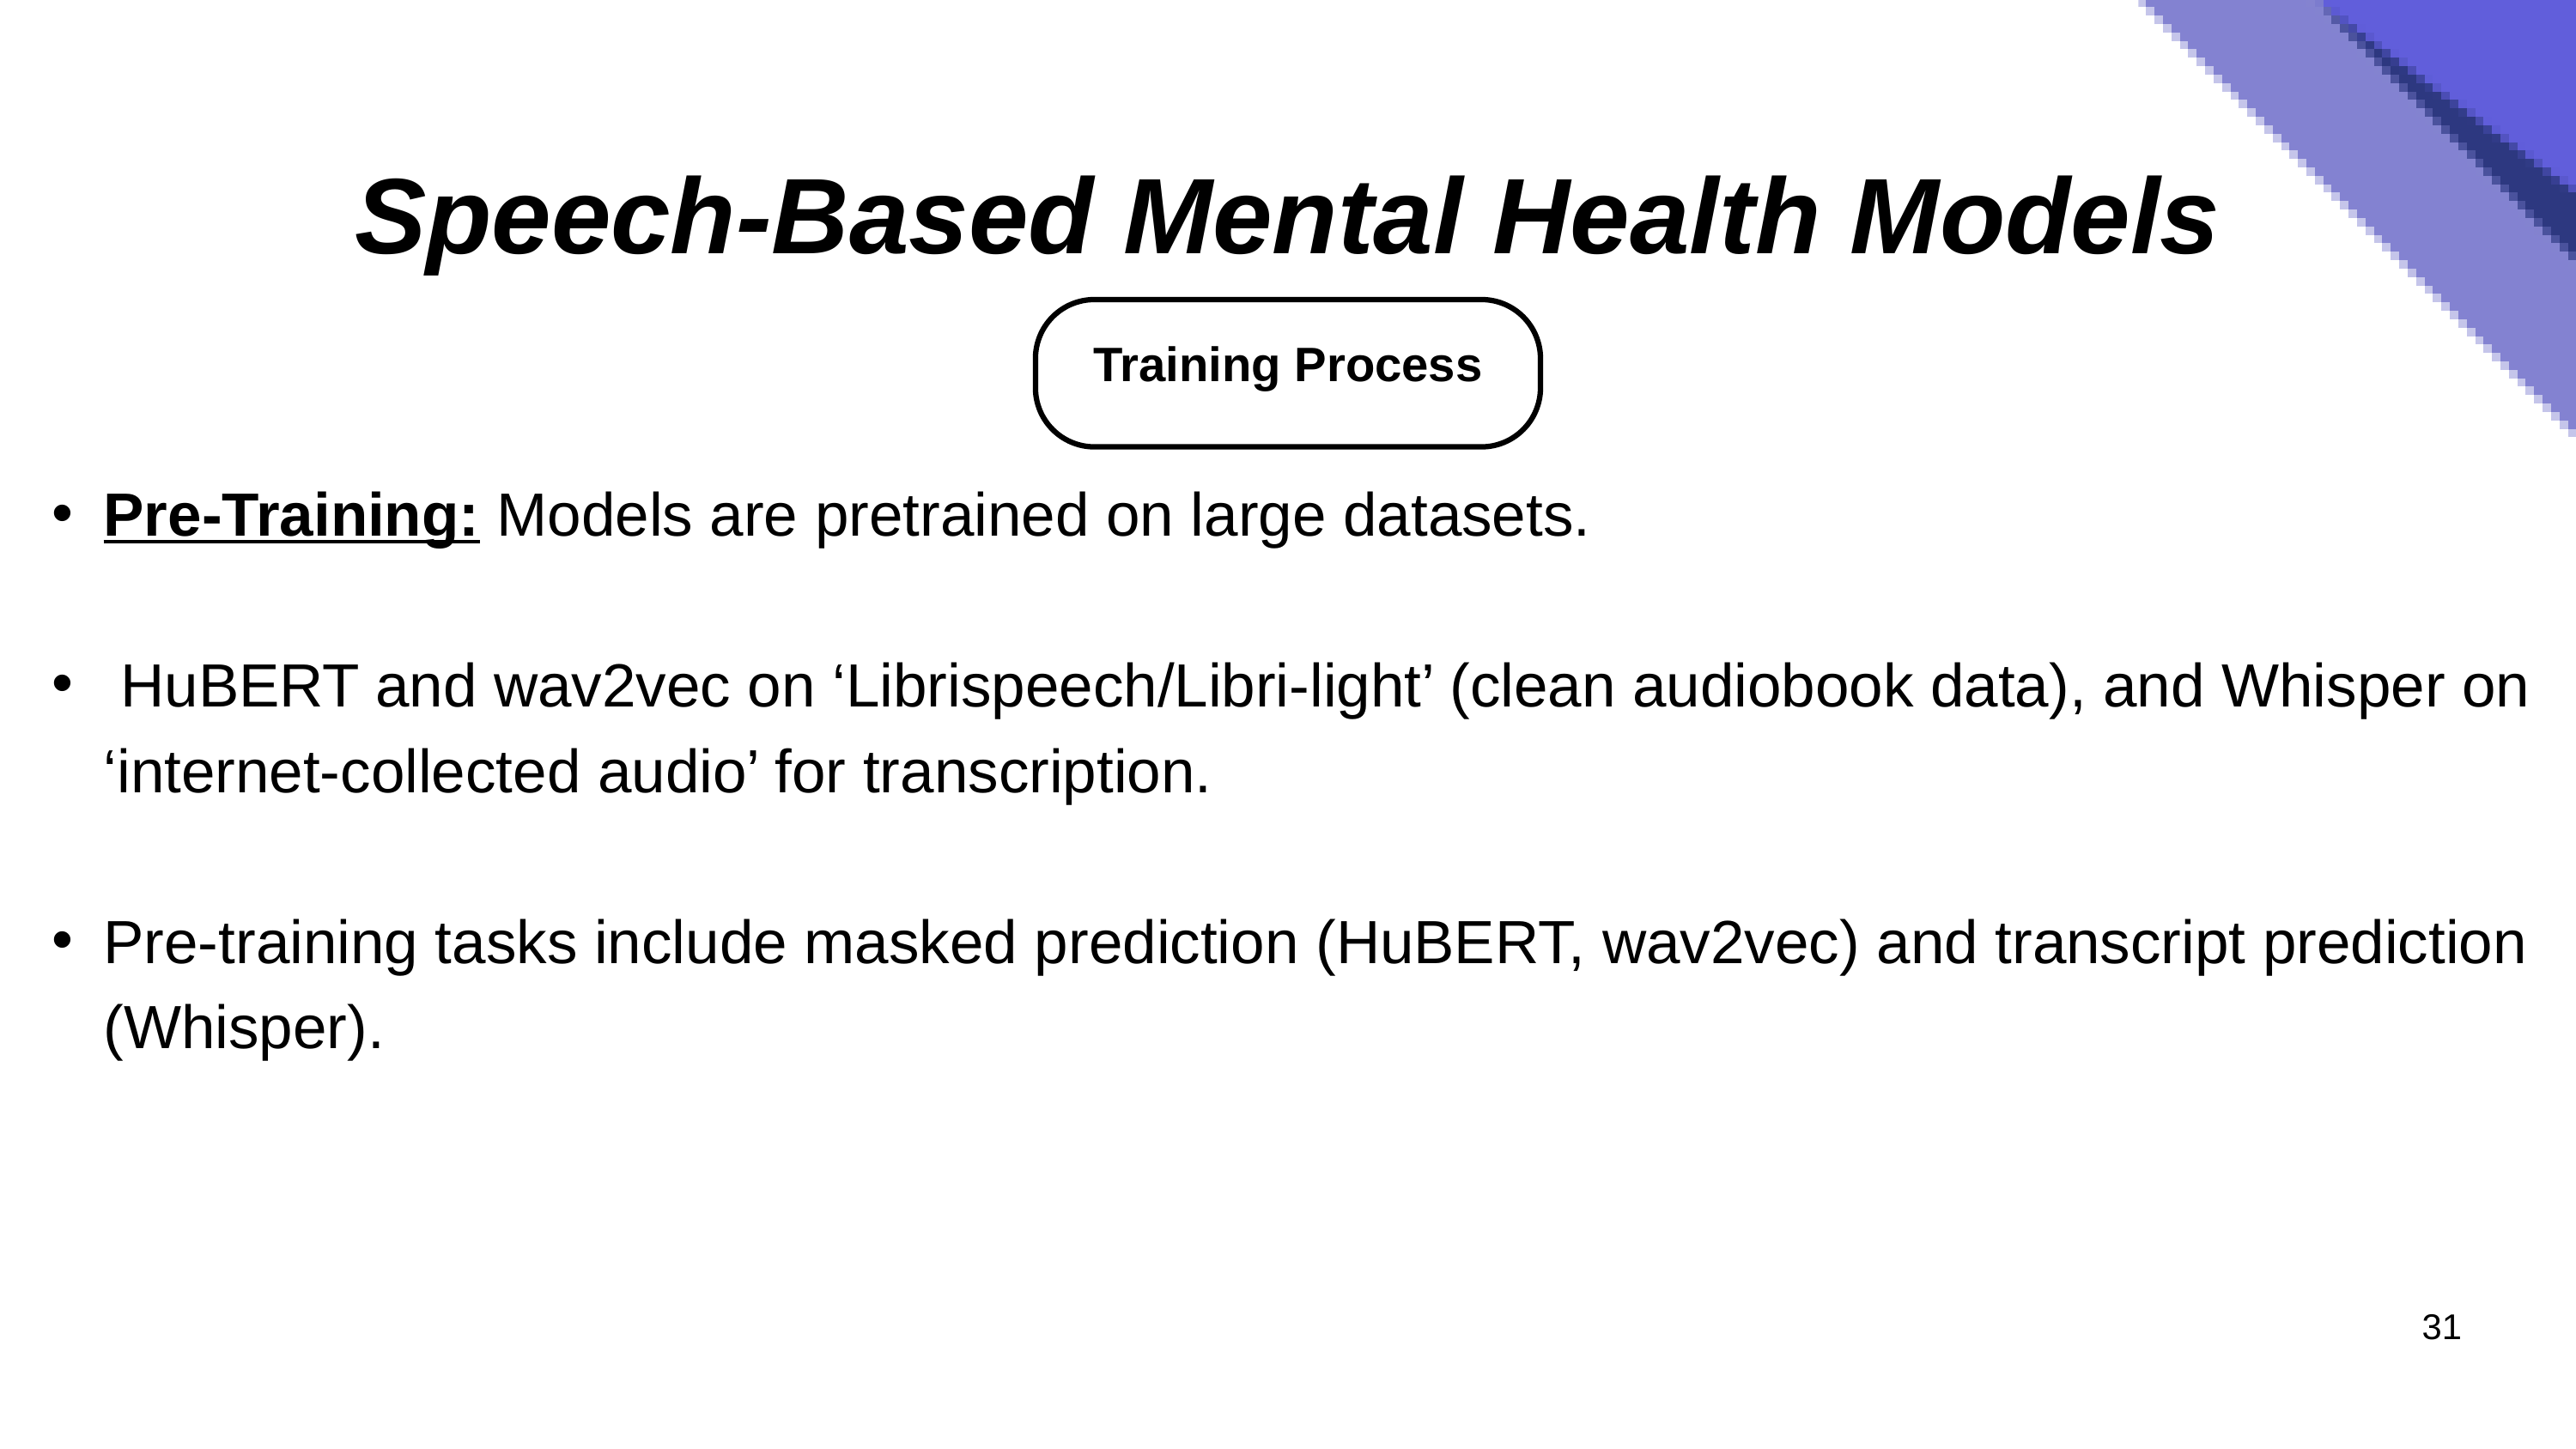

Speech-Based Mental Health Models

Training Process
Pre-Training: Models are pretrained on large datasets.

 HuBERT and wav2vec on ‘Librispeech/Libri-light’ (clean audiobook data), and Whisper on ‘internet-collected audio’ for transcription.

Pre-training tasks include masked prediction (HuBERT, wav2vec) and transcript prediction (Whisper).

31